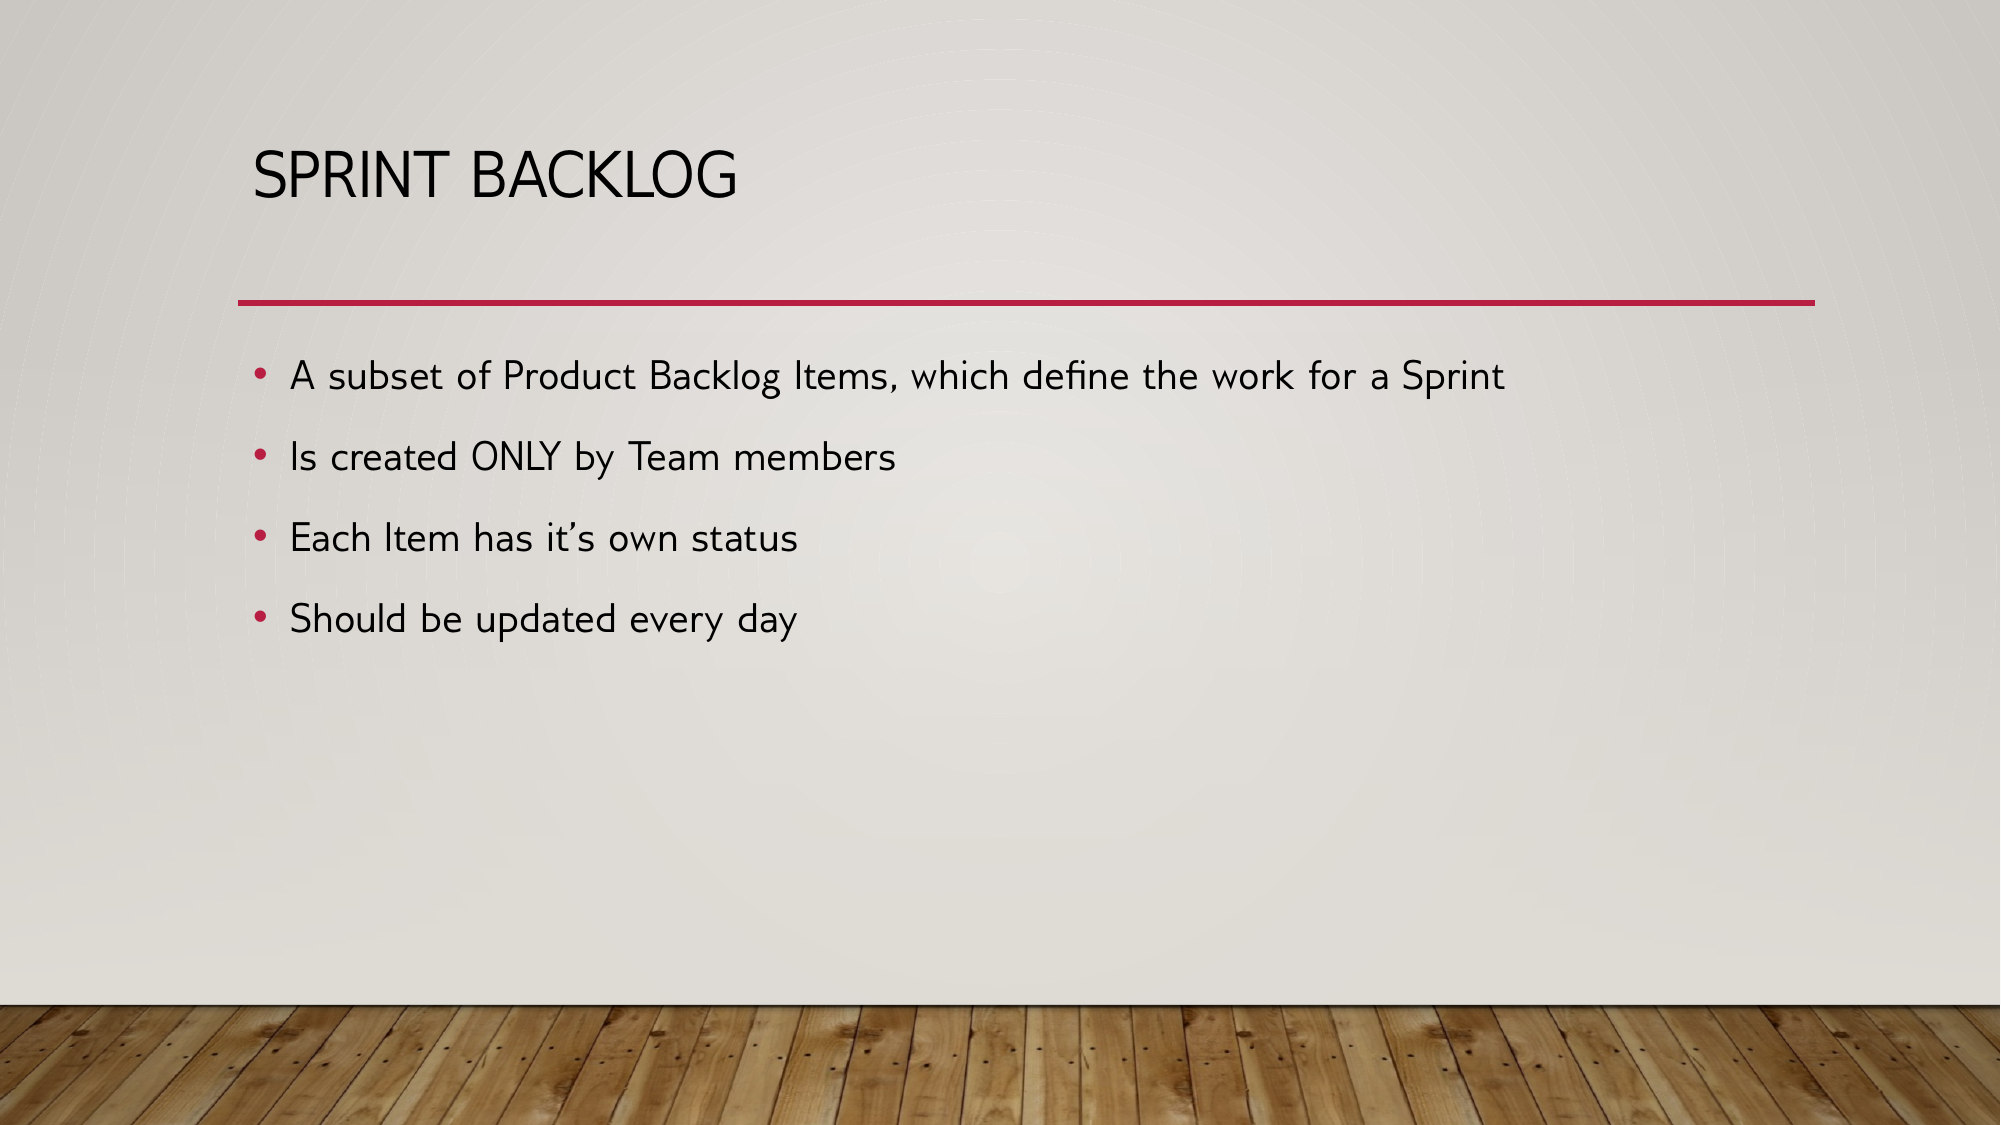

# Sprint Backlog
A subset of Product Backlog Items, which define the work for a Sprint
Is created ONLY by Team members
Each Item has it’s own status
Should be updated every day